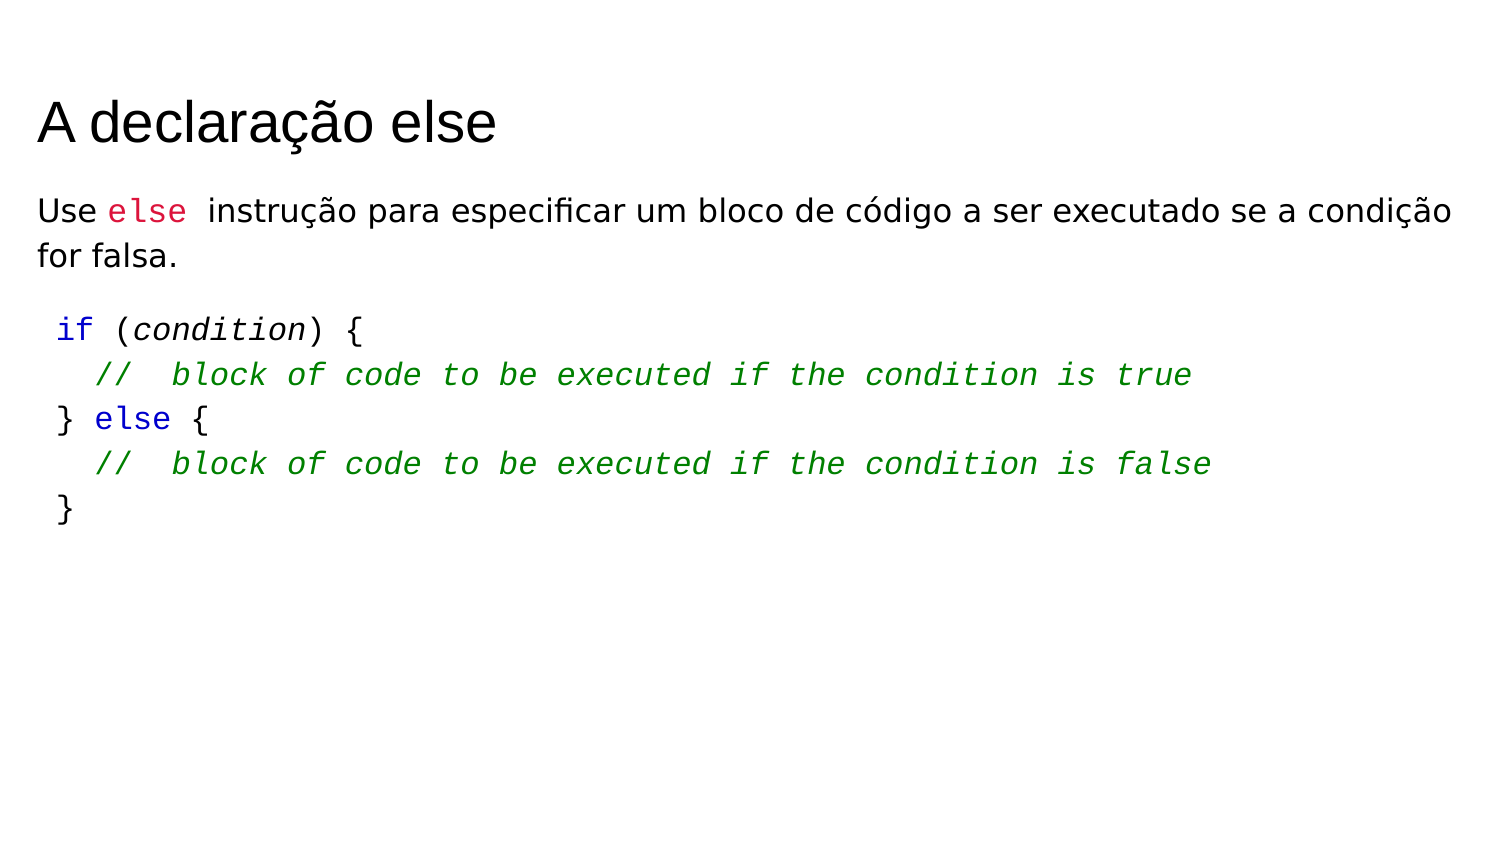

A declaração else
Use else instrução para especificar um bloco de código a ser executado se a condição for falsa.
if (condition) {
  //  block of code to be executed if the condition is true
} else {
  //  block of code to be executed if the condition is false
}